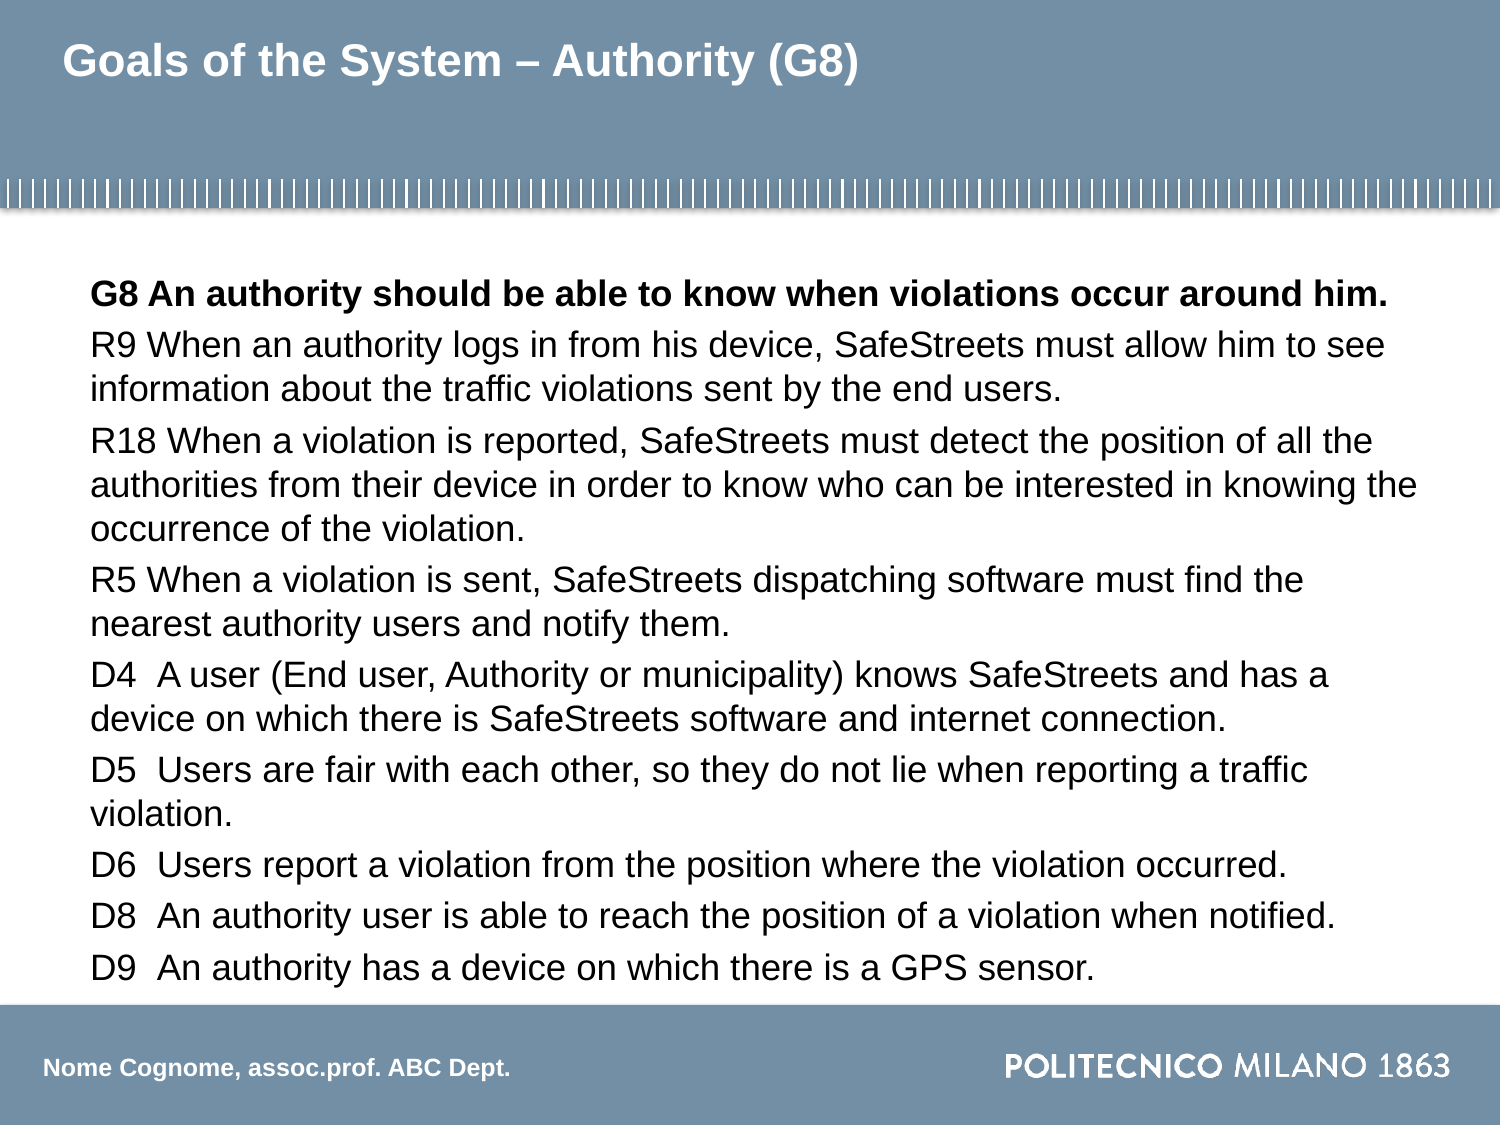

# Goals of the System – Authority (G8)
G8 An authority should be able to know when violations occur around him.
R9 When an authority logs in from his device, SafeStreets must allow him to see information about the traffic violations sent by the end users.
R18 When a violation is reported, SafeStreets must detect the position of all the authorities from their device in order to know who can be interested in knowing the occurrence of the violation.
R5 When a violation is sent, SafeStreets dispatching software must find the nearest authority users and notify them.
D4  A user (End user, Authority or municipality) knows SafeStreets and has a device on which there is SafeStreets software and internet connection.
D5  Users are fair with each other, so they do not lie when reporting a traffic violation.
D6  Users report a violation from the position where the violation occurred.
D8  An authority user is able to reach the position of a violation when notified.
D9  An authority has a device on which there is a GPS sensor.